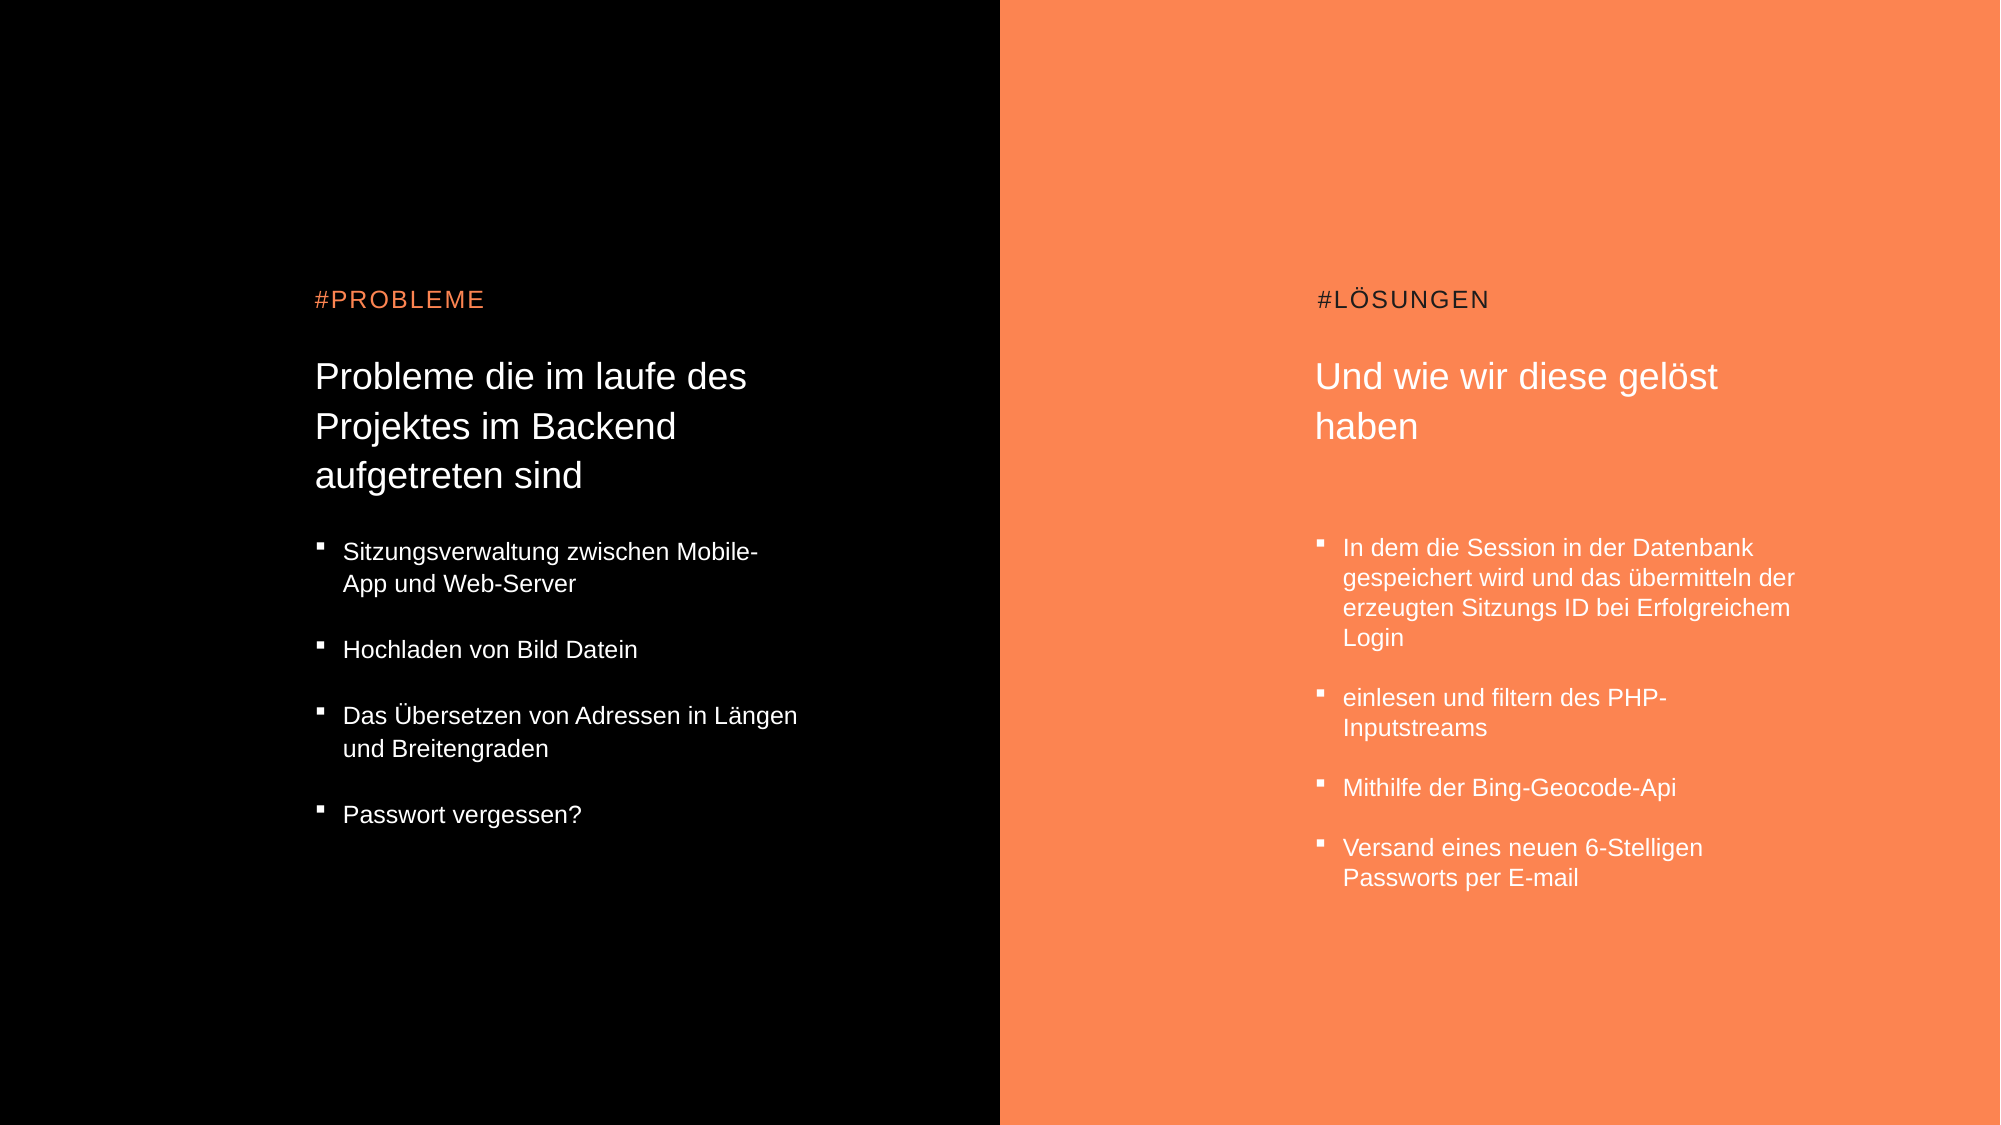

ADMINISTRATE
#PROBLEME
#LÖSUNGEN
Probleme die im laufe des Projektes im Backend aufgetreten sind
Und wie wir diese gelöst haben
In dem die Session in der Datenbank gespeichert wird und das übermitteln der erzeugten Sitzungs ID bei Erfolgreichem Login

einlesen und filtern des PHP-Inputstreams

Mithilfe der Bing-Geocode-Api

Versand eines neuen 6-Stelligen Passworts per E-mail

Sitzungsverwaltung zwischen Mobile-App und Web-Server

Hochladen von Bild Datein

Das Übersetzen von Adressen in Längen und Breitengraden

Passwort vergessen?